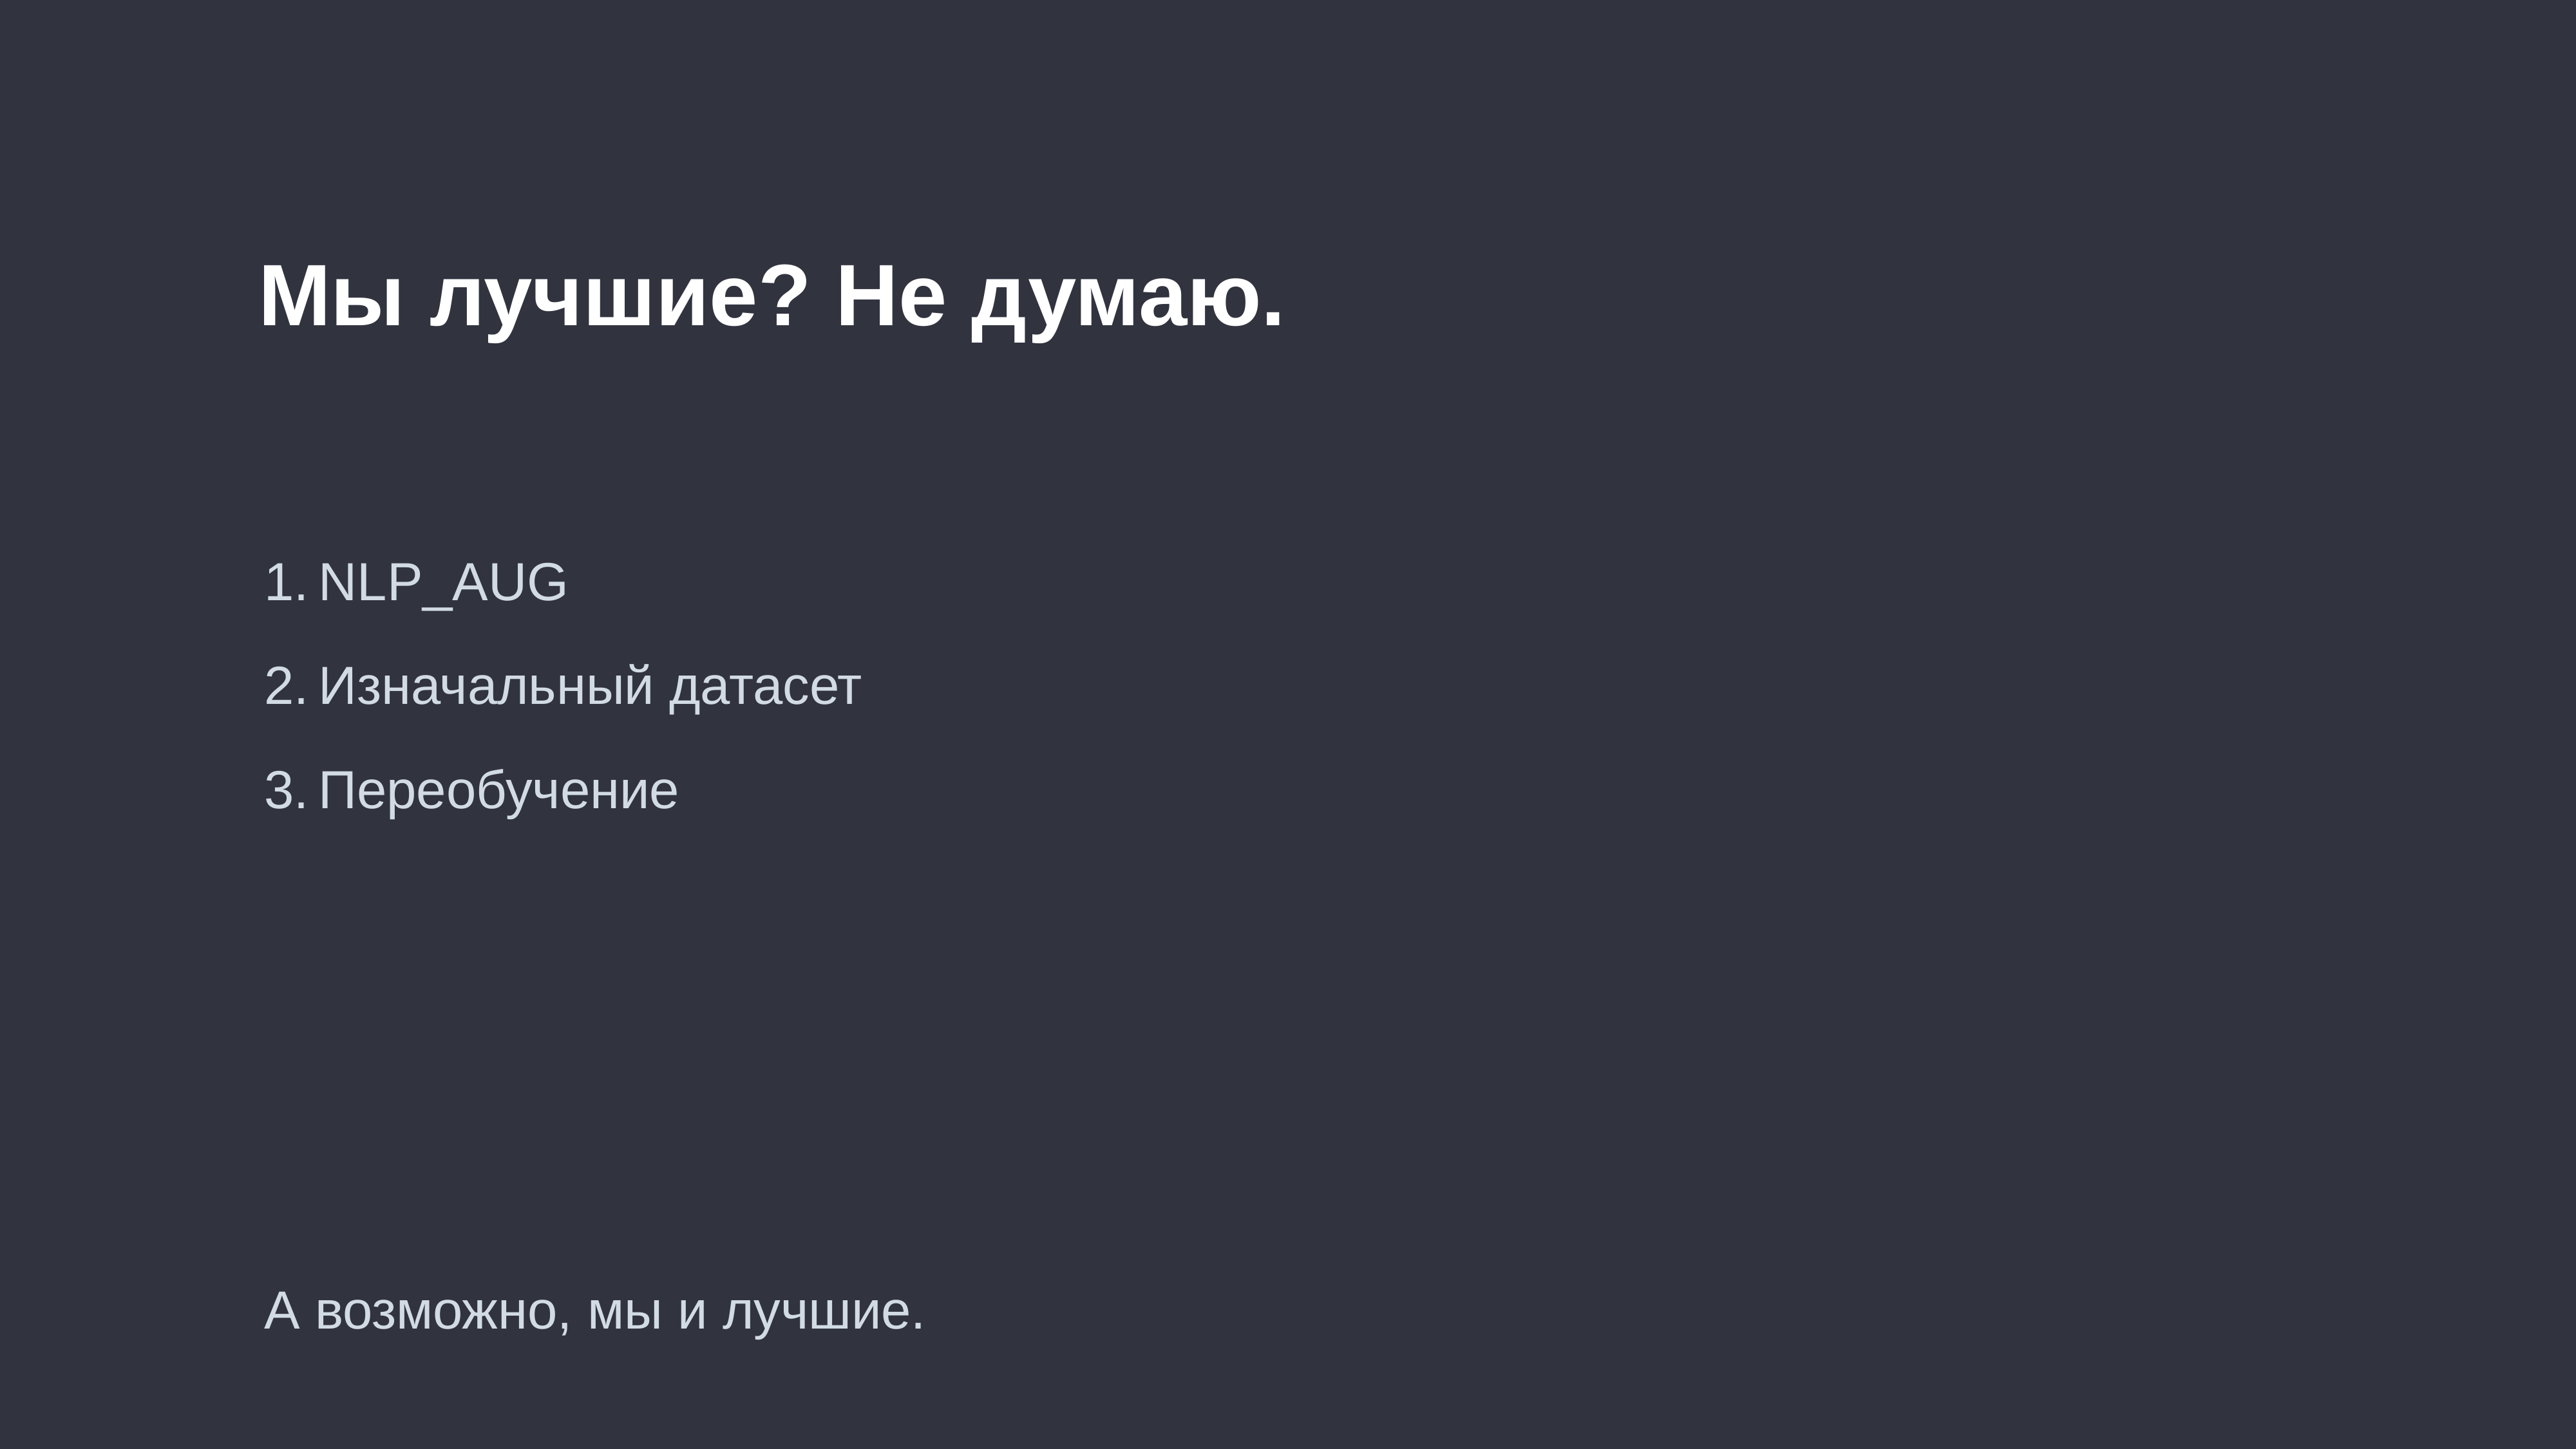

Мы лучшие? Не думаю.
NLP_AUG
Изначальный датасет
Переобучение

А возможно, мы и лучшие.